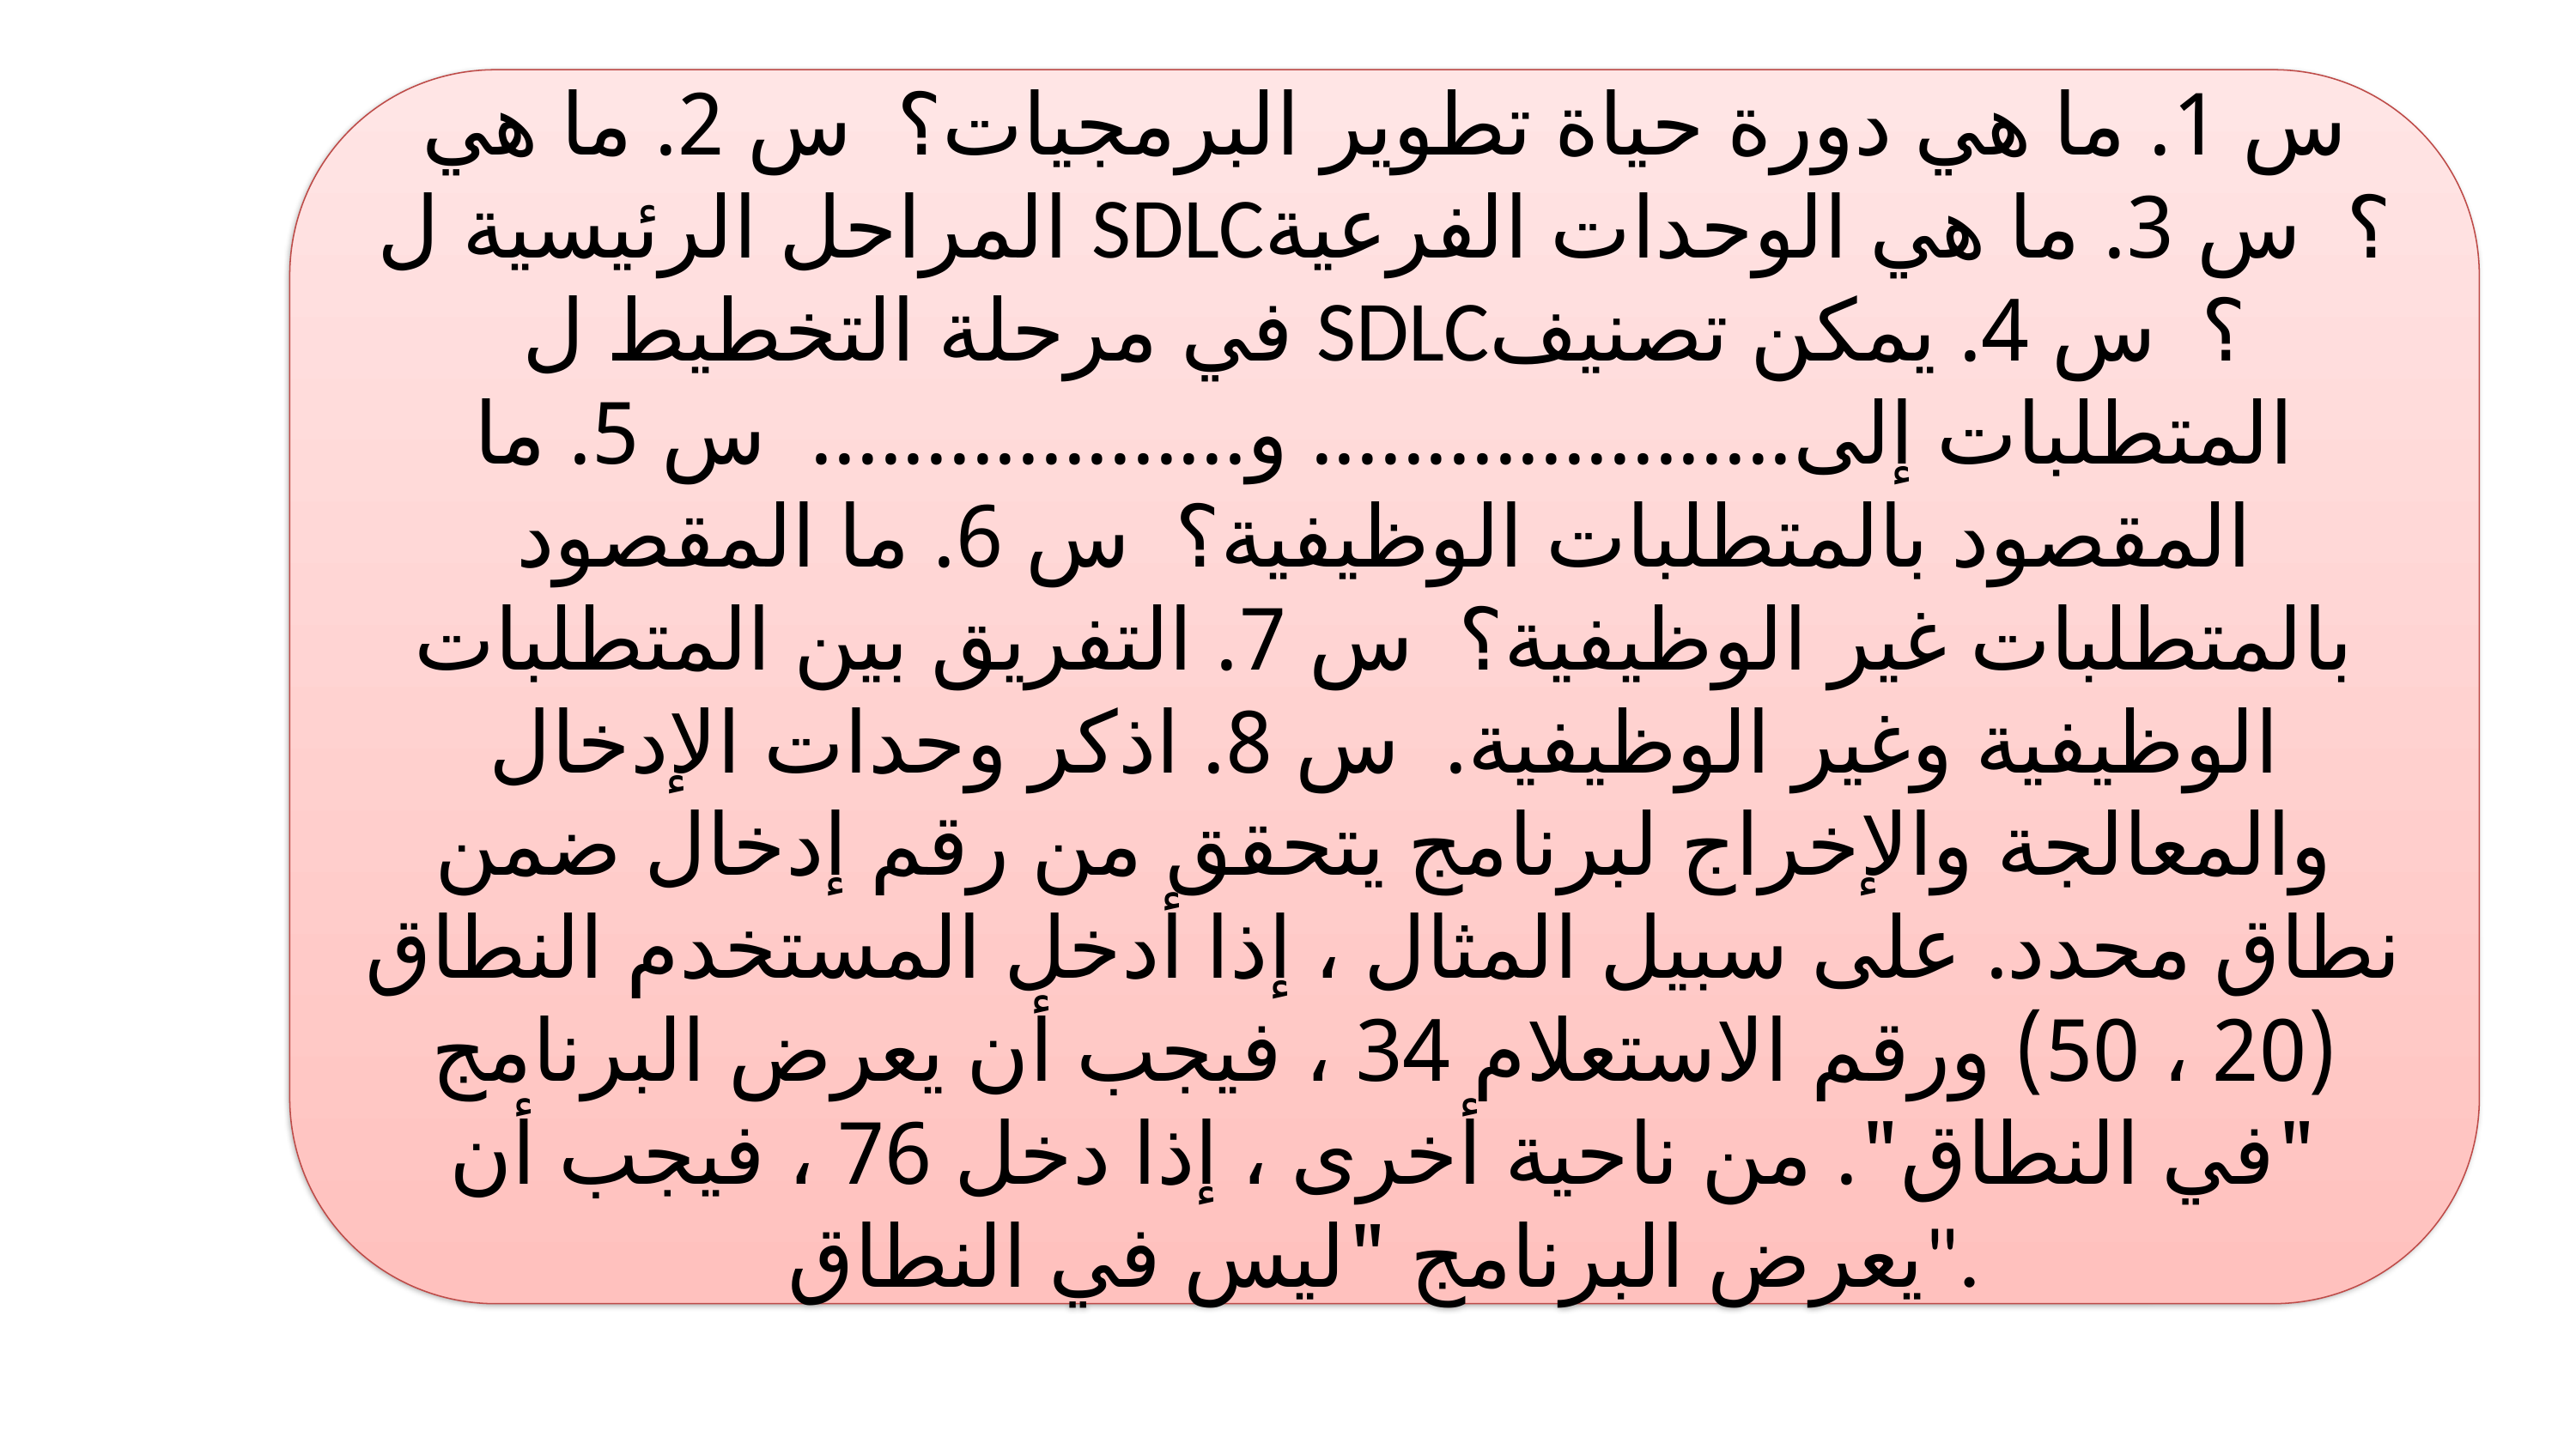

س 1. ما هي دورة حياة تطوير البرمجيات؟  س 2. ما هي المراحل الرئيسية ل SDLC؟  س 3. ما هي الوحدات الفرعية في مرحلة التخطيط ل SDLC؟  س 4. يمكن تصنيف المتطلبات إلى..................... و...................  س 5. ما المقصود بالمتطلبات الوظيفية؟  س 6. ما المقصود بالمتطلبات غير الوظيفية؟  س 7. التفريق بين المتطلبات الوظيفية وغير الوظيفية.  س 8. اذكر وحدات الإدخال والمعالجة والإخراج لبرنامج يتحقق من رقم إدخال ضمن نطاق محدد. على سبيل المثال ، إذا أدخل المستخدم النطاق (20 ، 50) ورقم الاستعلام 34 ، فيجب أن يعرض البرنامج "في النطاق". من ناحية أخرى ، إذا دخل 76 ، فيجب أن يعرض البرنامج "ليس في النطاق".